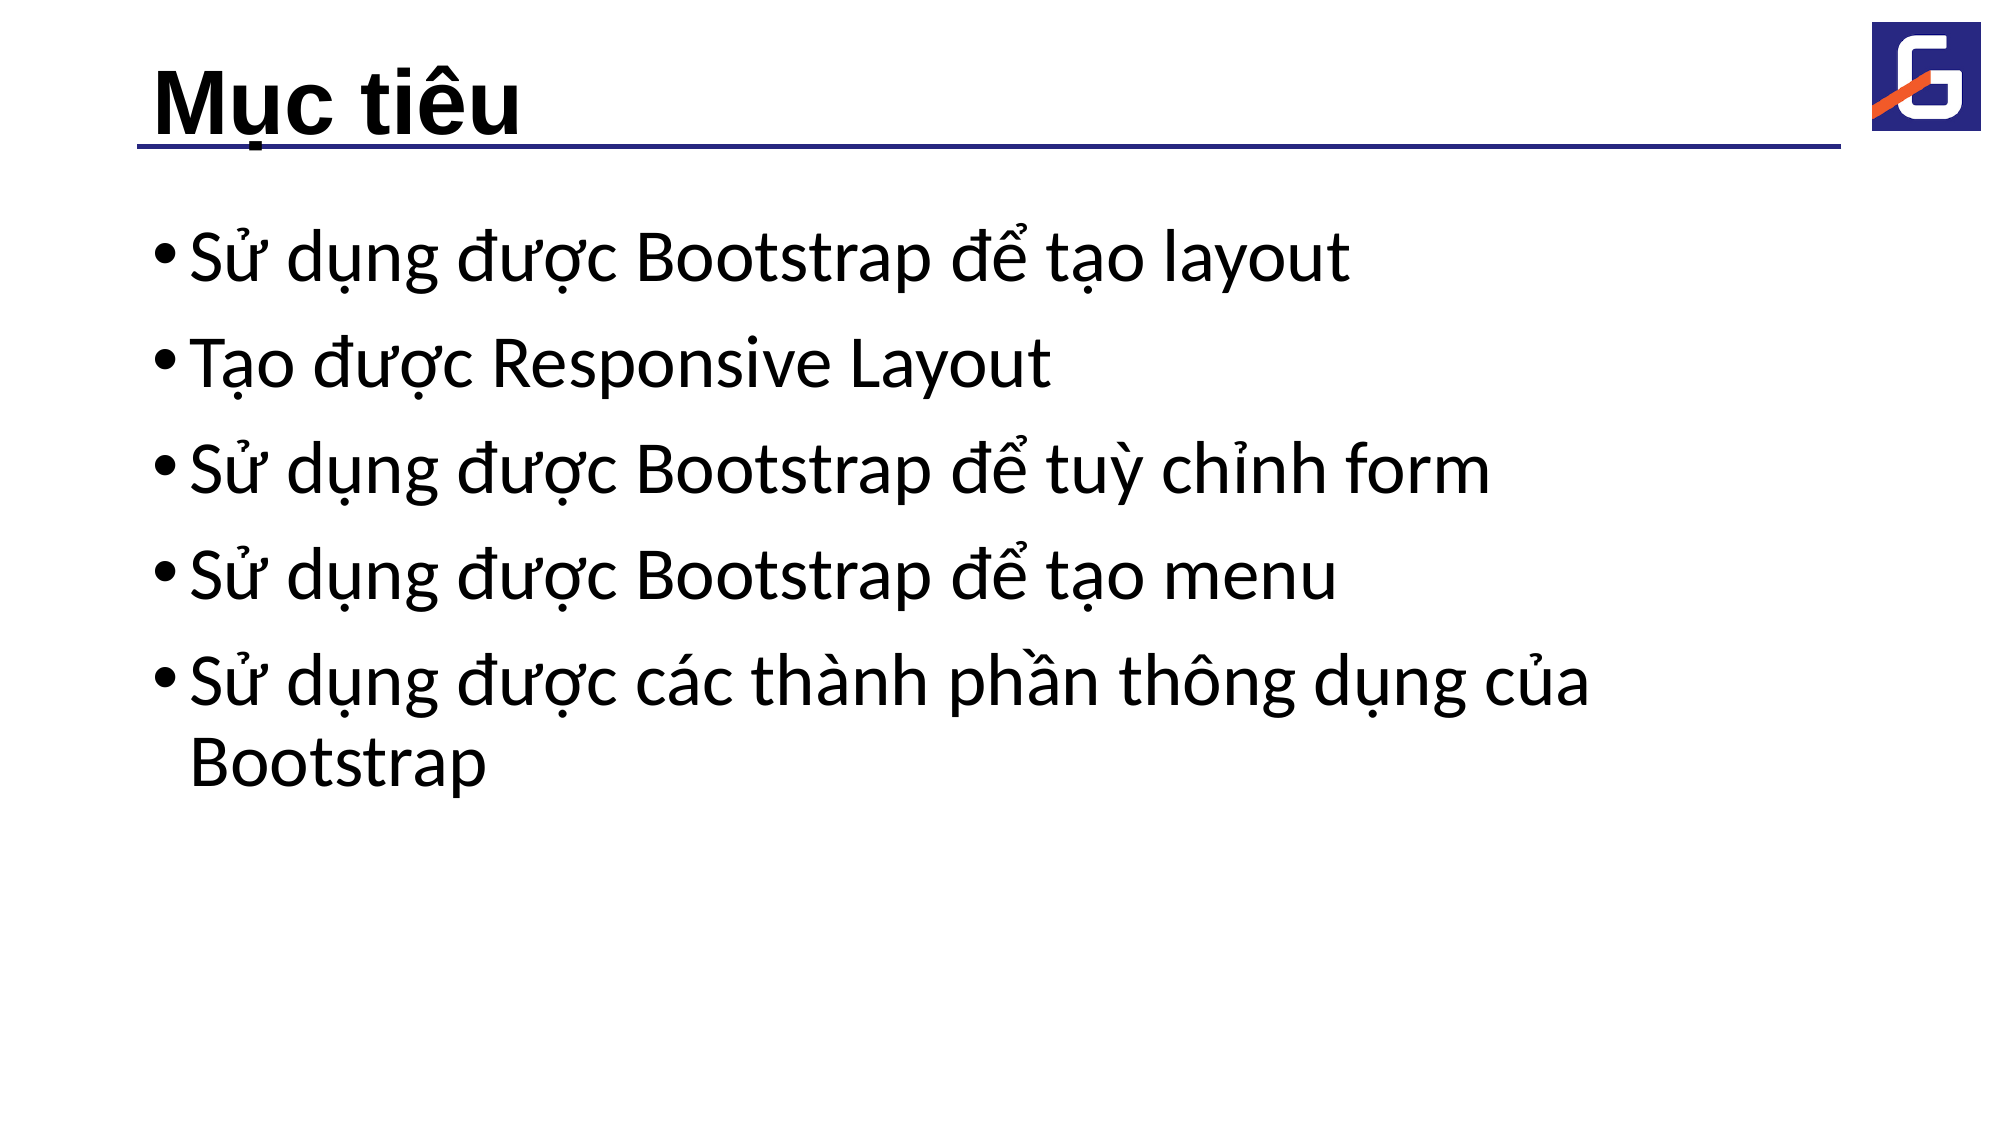

Mục tiêu
Sử dụng được Bootstrap để tạo layout
Tạo được Responsive Layout
Sử dụng được Bootstrap để tuỳ chỉnh form
Sử dụng được Bootstrap để tạo menu
Sử dụng được các thành phần thông dụng của Bootstrap